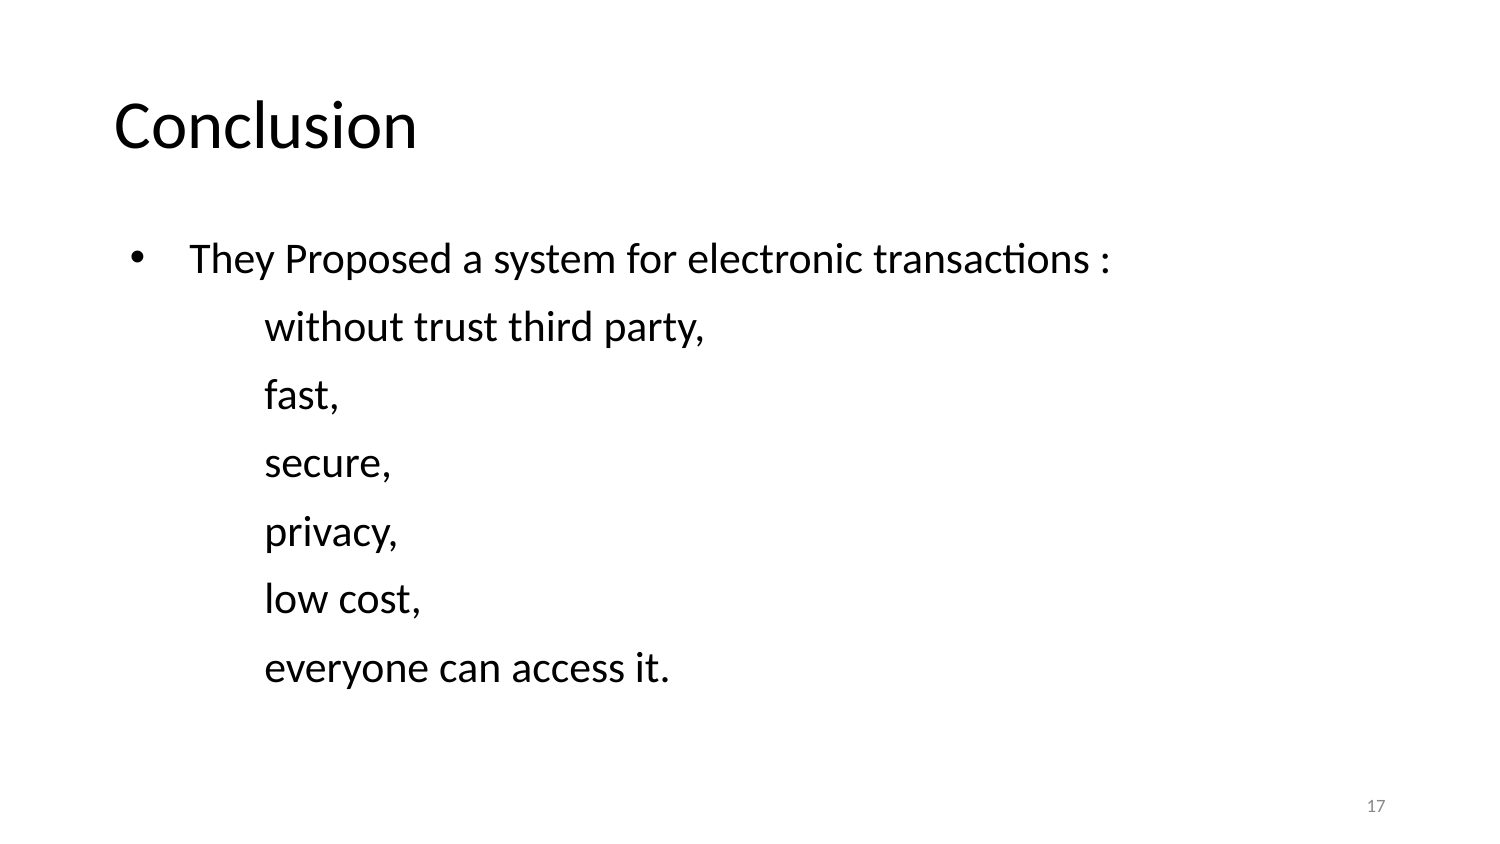

# Conclusion
They Proposed a system for electronic transactions :
 	without trust third party,
 	fast,
 	secure,
 	privacy,
 	low cost,
 	everyone can access it.

17